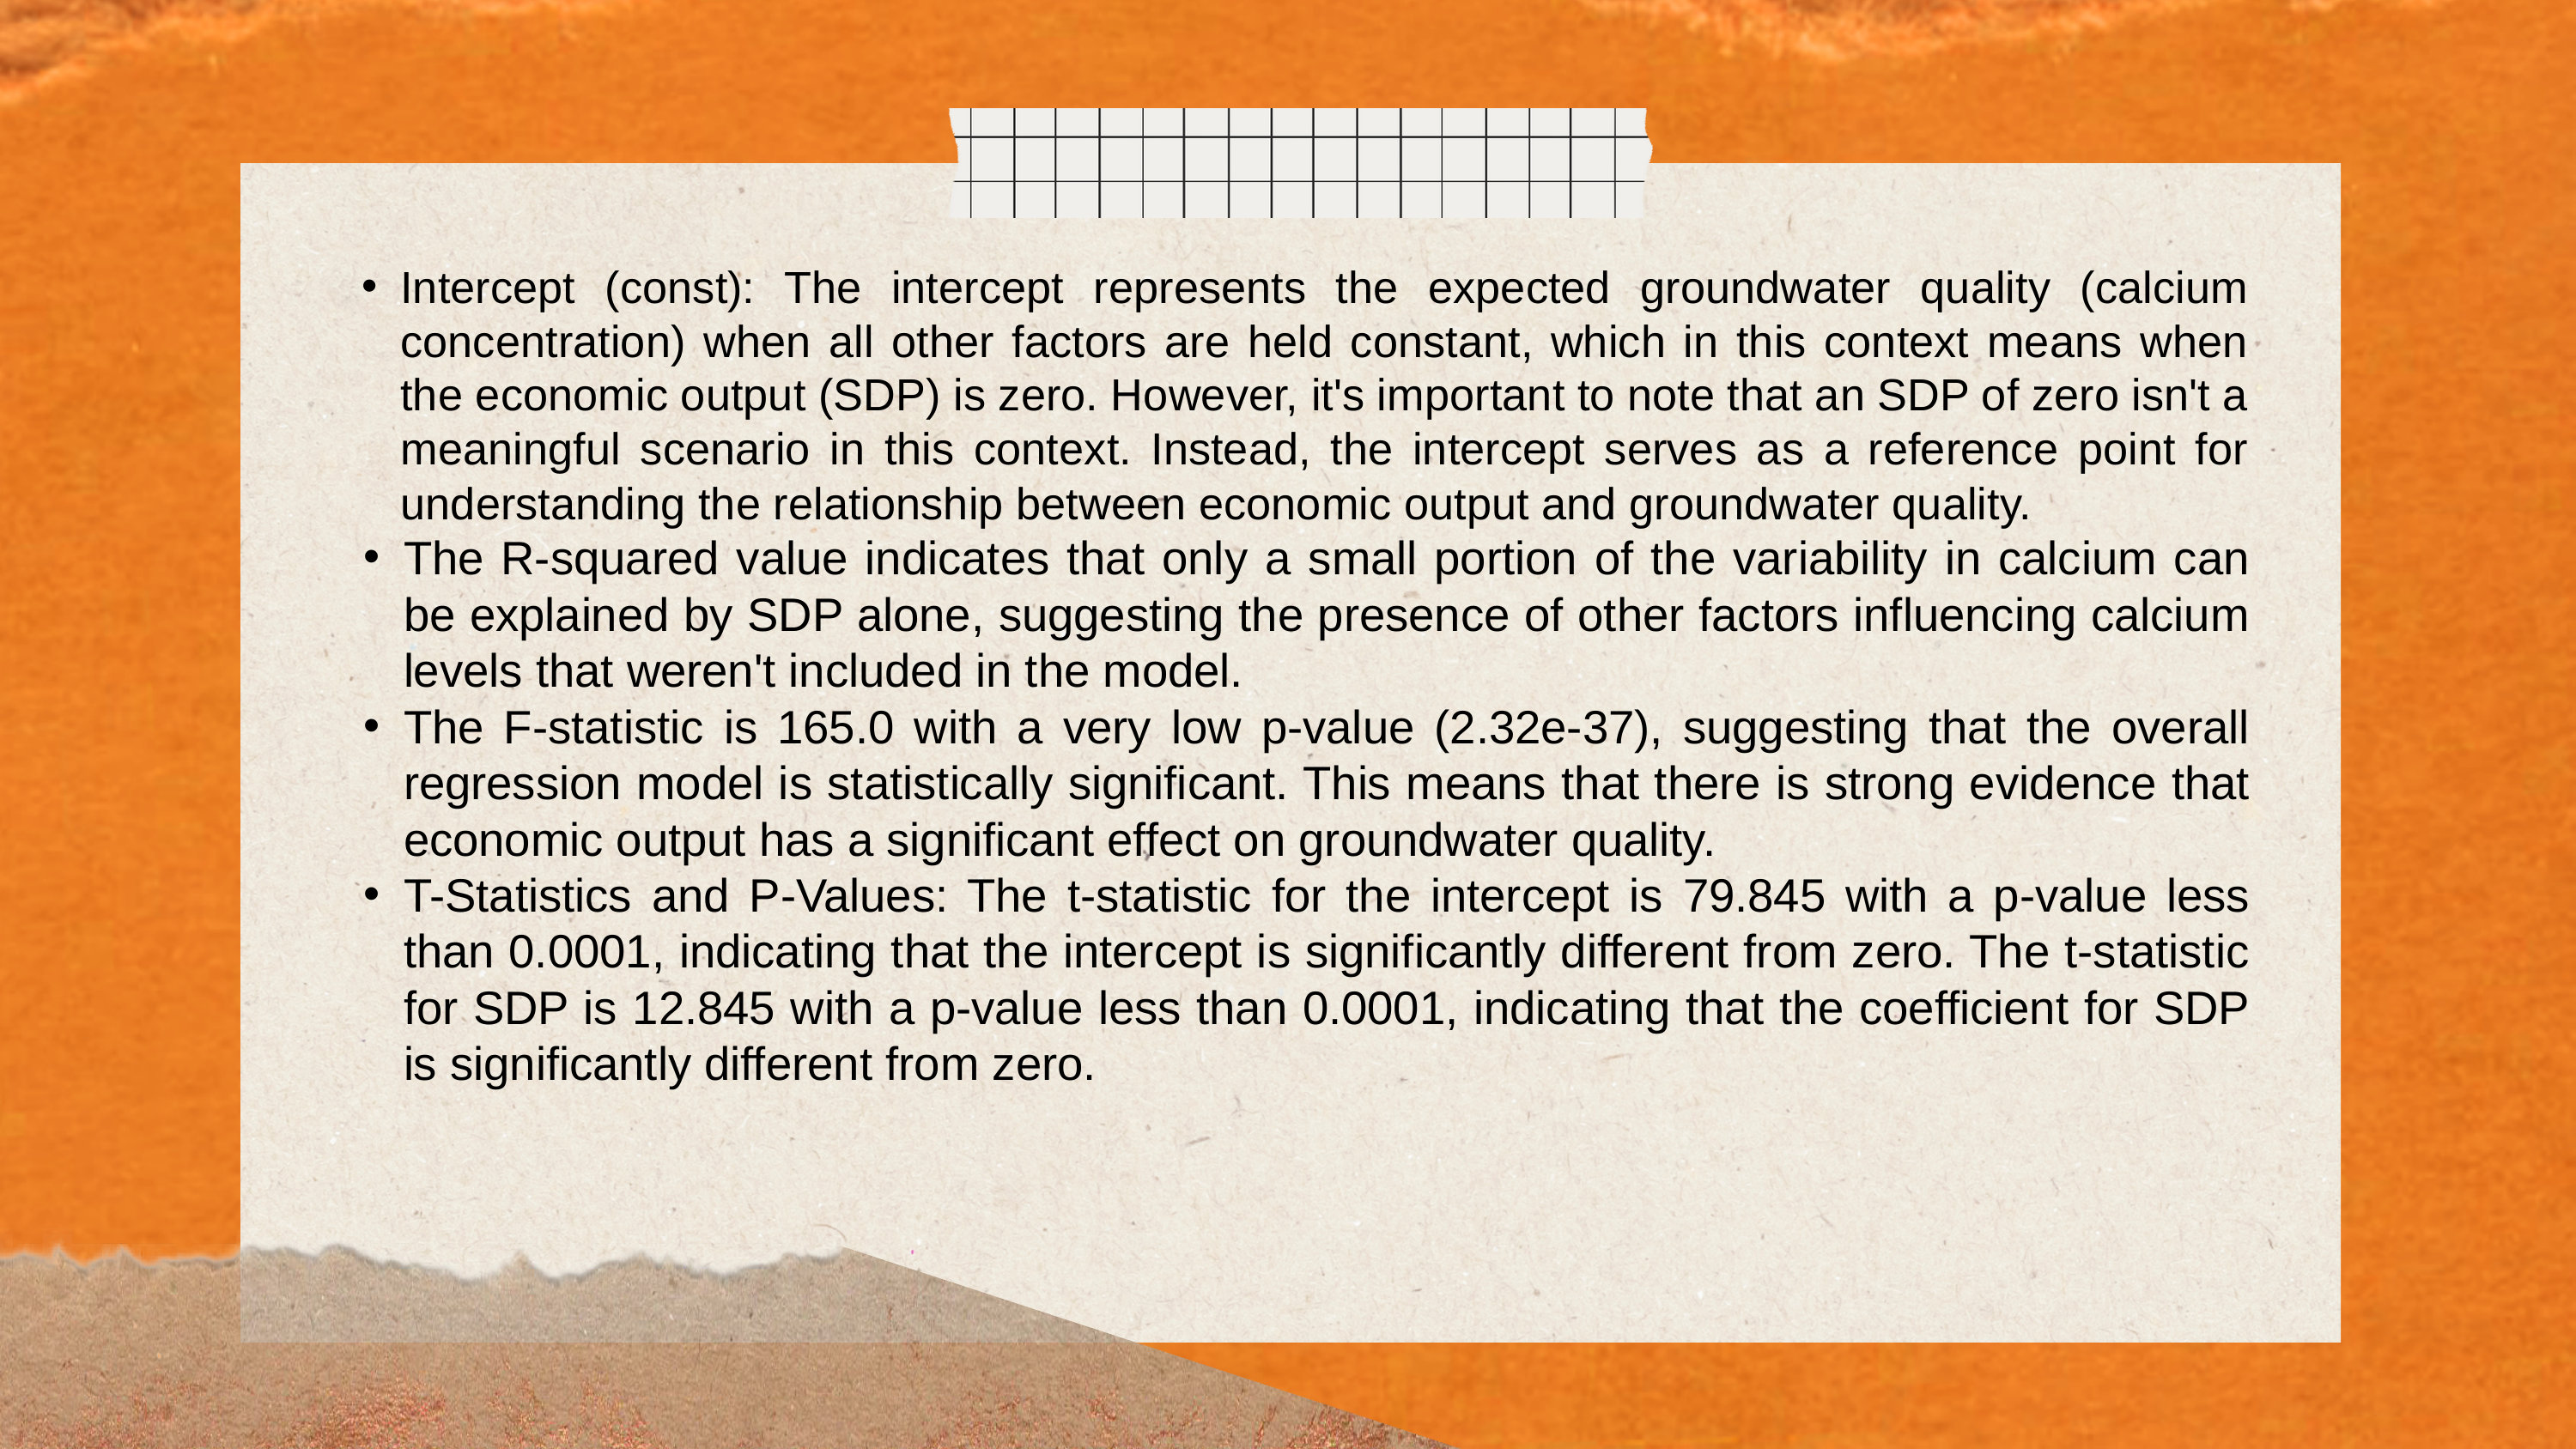

Intercept (const): The intercept represents the expected groundwater quality (calcium concentration) when all other factors are held constant, which in this context means when the economic output (SDP) is zero. However, it's important to note that an SDP of zero isn't a meaningful scenario in this context. Instead, the intercept serves as a reference point for understanding the relationship between economic output and groundwater quality.
The R-squared value indicates that only a small portion of the variability in calcium can be explained by SDP alone, suggesting the presence of other factors influencing calcium levels that weren't included in the model.
The F-statistic is 165.0 with a very low p-value (2.32e-37), suggesting that the overall regression model is statistically significant. This means that there is strong evidence that economic output has a significant effect on groundwater quality.
T-Statistics and P-Values: The t-statistic for the intercept is 79.845 with a p-value less than 0.0001, indicating that the intercept is significantly different from zero. The t-statistic for SDP is 12.845 with a p-value less than 0.0001, indicating that the coefficient for SDP is significantly different from zero.